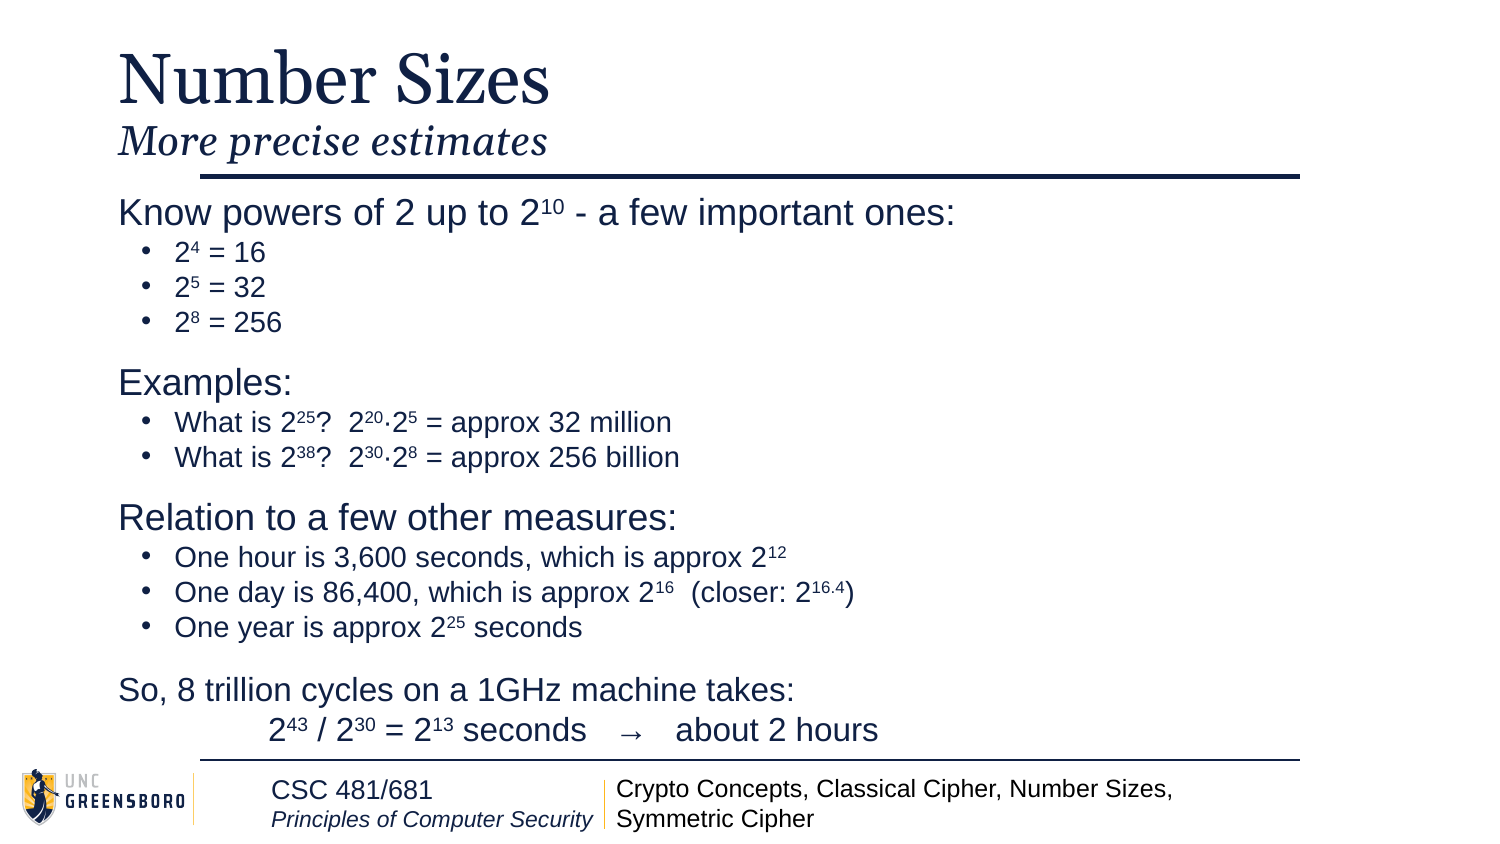

# Number Sizes
More precise estimates
Know powers of 2 up to 210 - a few important ones:
24 = 16
25 = 32
28 = 256

Examples:
What is 225?  220∙25 = approx 32 million
What is 238?  230∙28 = approx 256 billion

Relation to a few other measures:
One hour is 3,600 seconds, which is approx 212
One day is 86,400, which is approx 216  (closer: 216.4)
One year is approx 225 seconds

So, 8 trillion cycles on a 1GHz machine takes:
	243 / 230 = 213 seconds   →   about 2 hours